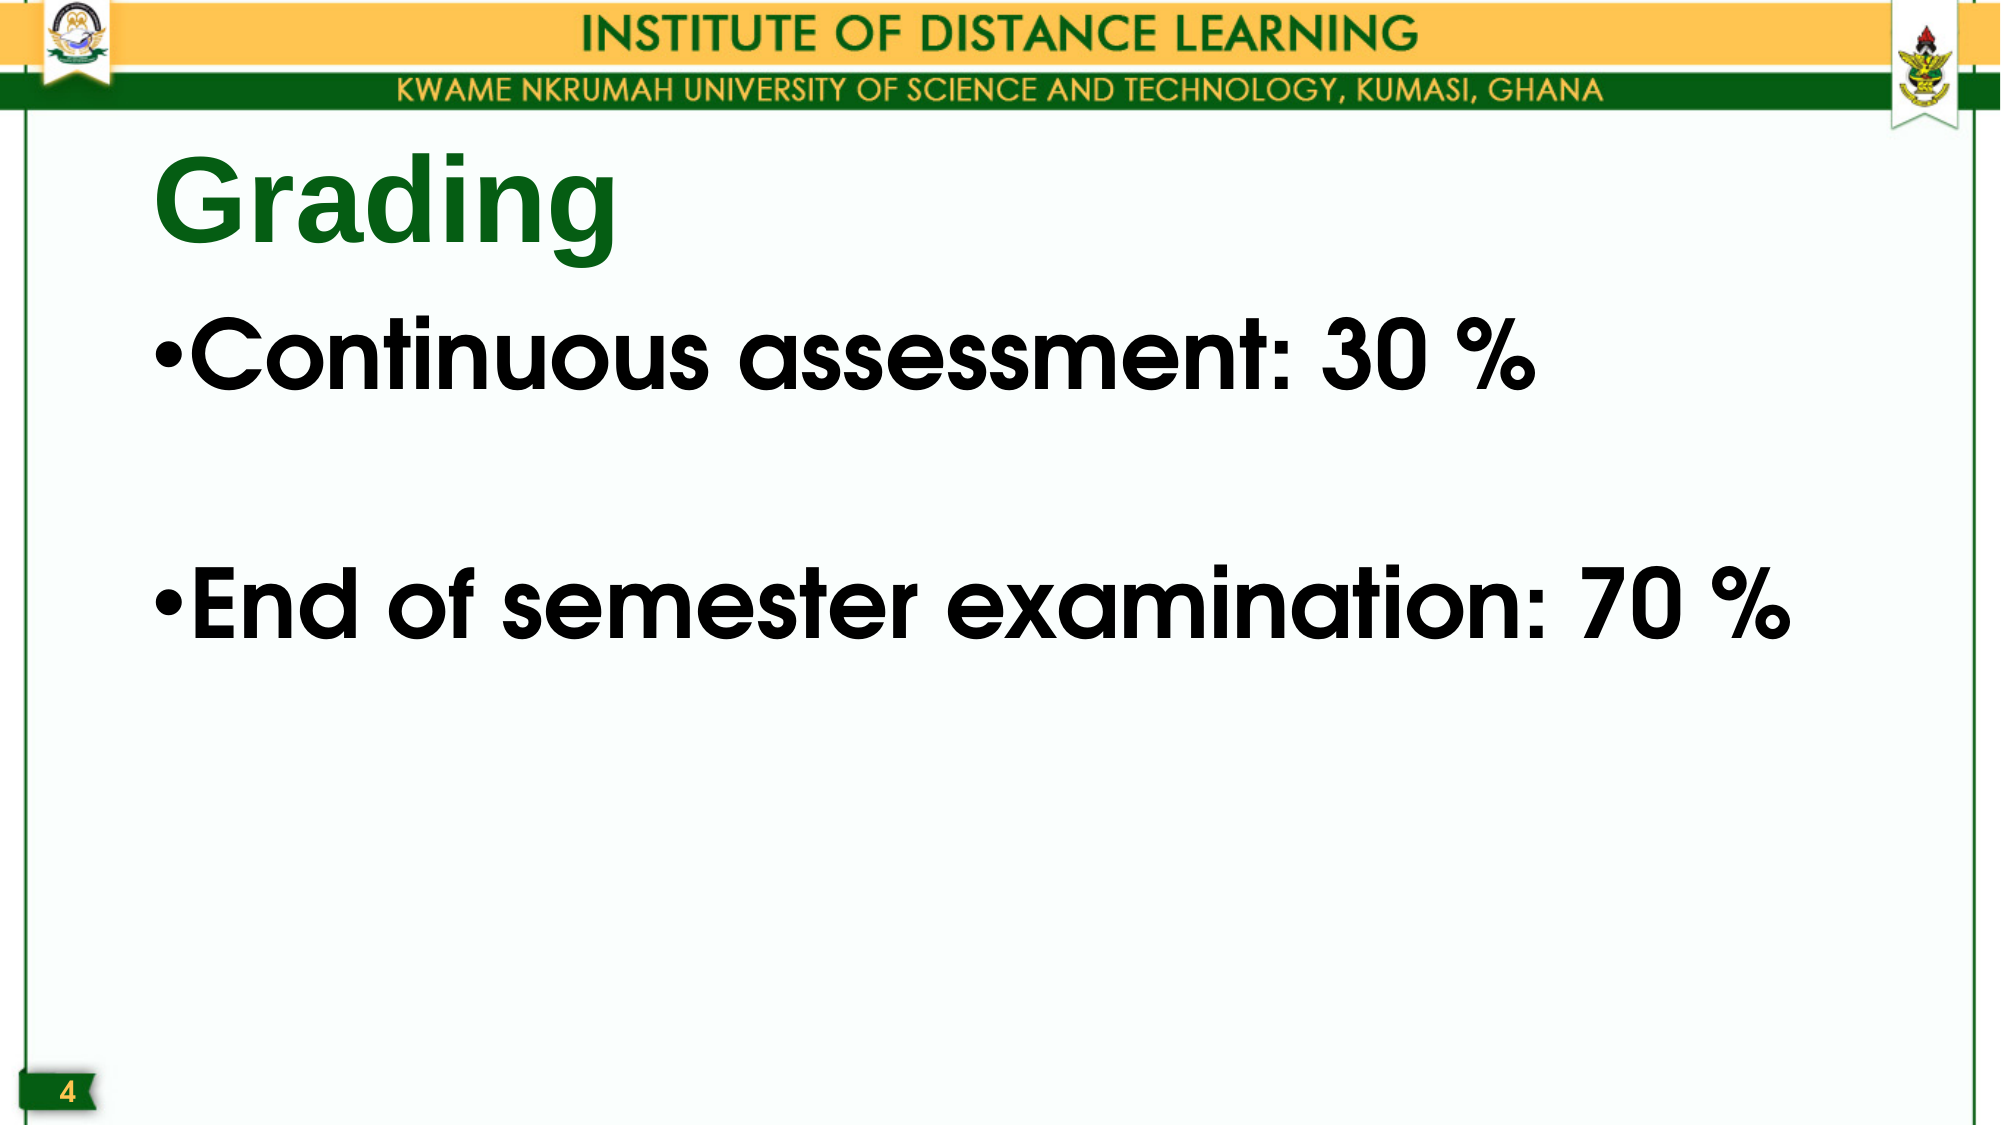

# Grading
Continuous assessment: 30 %

End of semester examination: 70 %
4